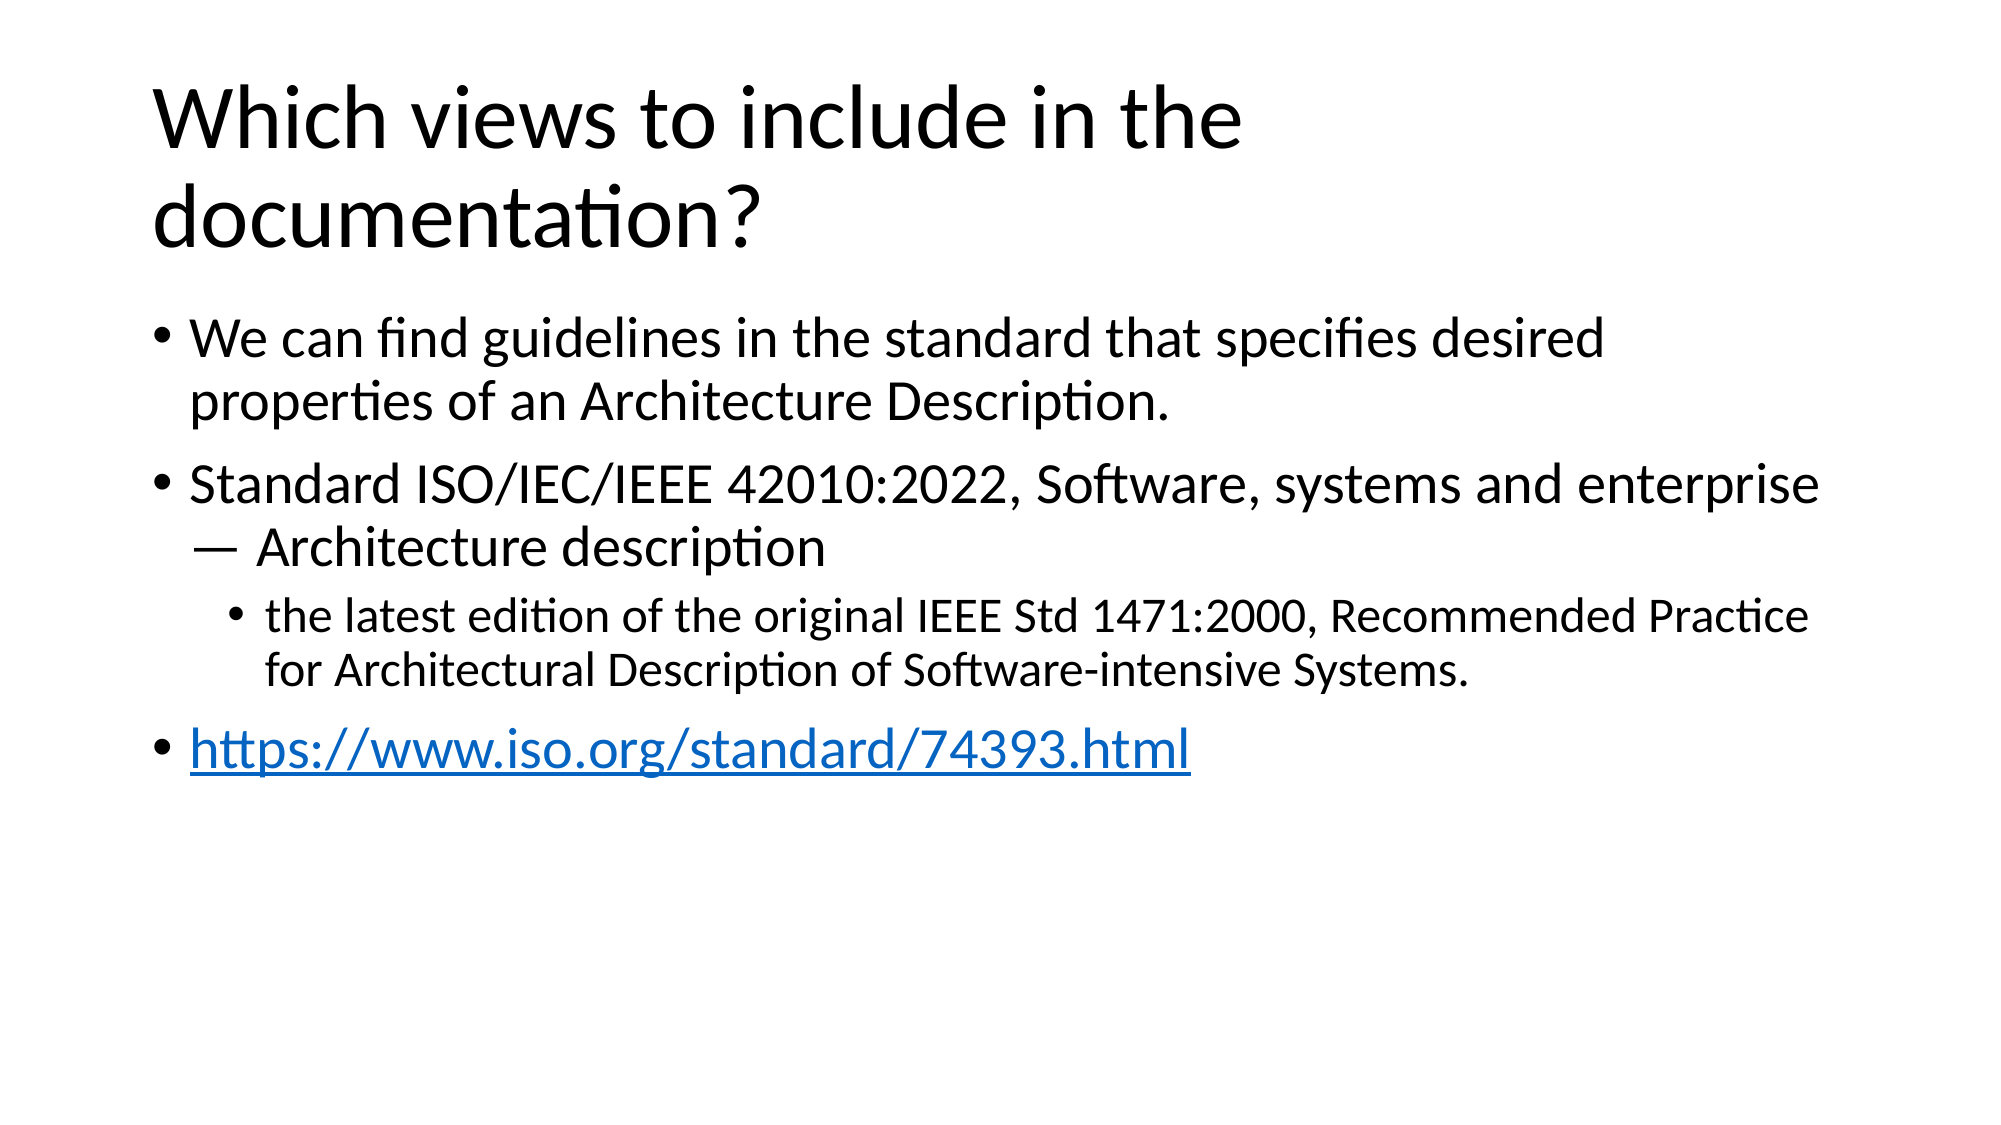

# Which views to include in the documentation?
We can find guidelines in the standard that specifies desired properties of an Architecture Description.
Standard ISO/IEC/IEEE 42010:2022, Software, systems and enterprise — Architecture description
the latest edition of the original IEEE Std 1471:2000, Recommended Practice for Architectural Description of Software-intensive Systems.
https://www.iso.org/standard/74393.html